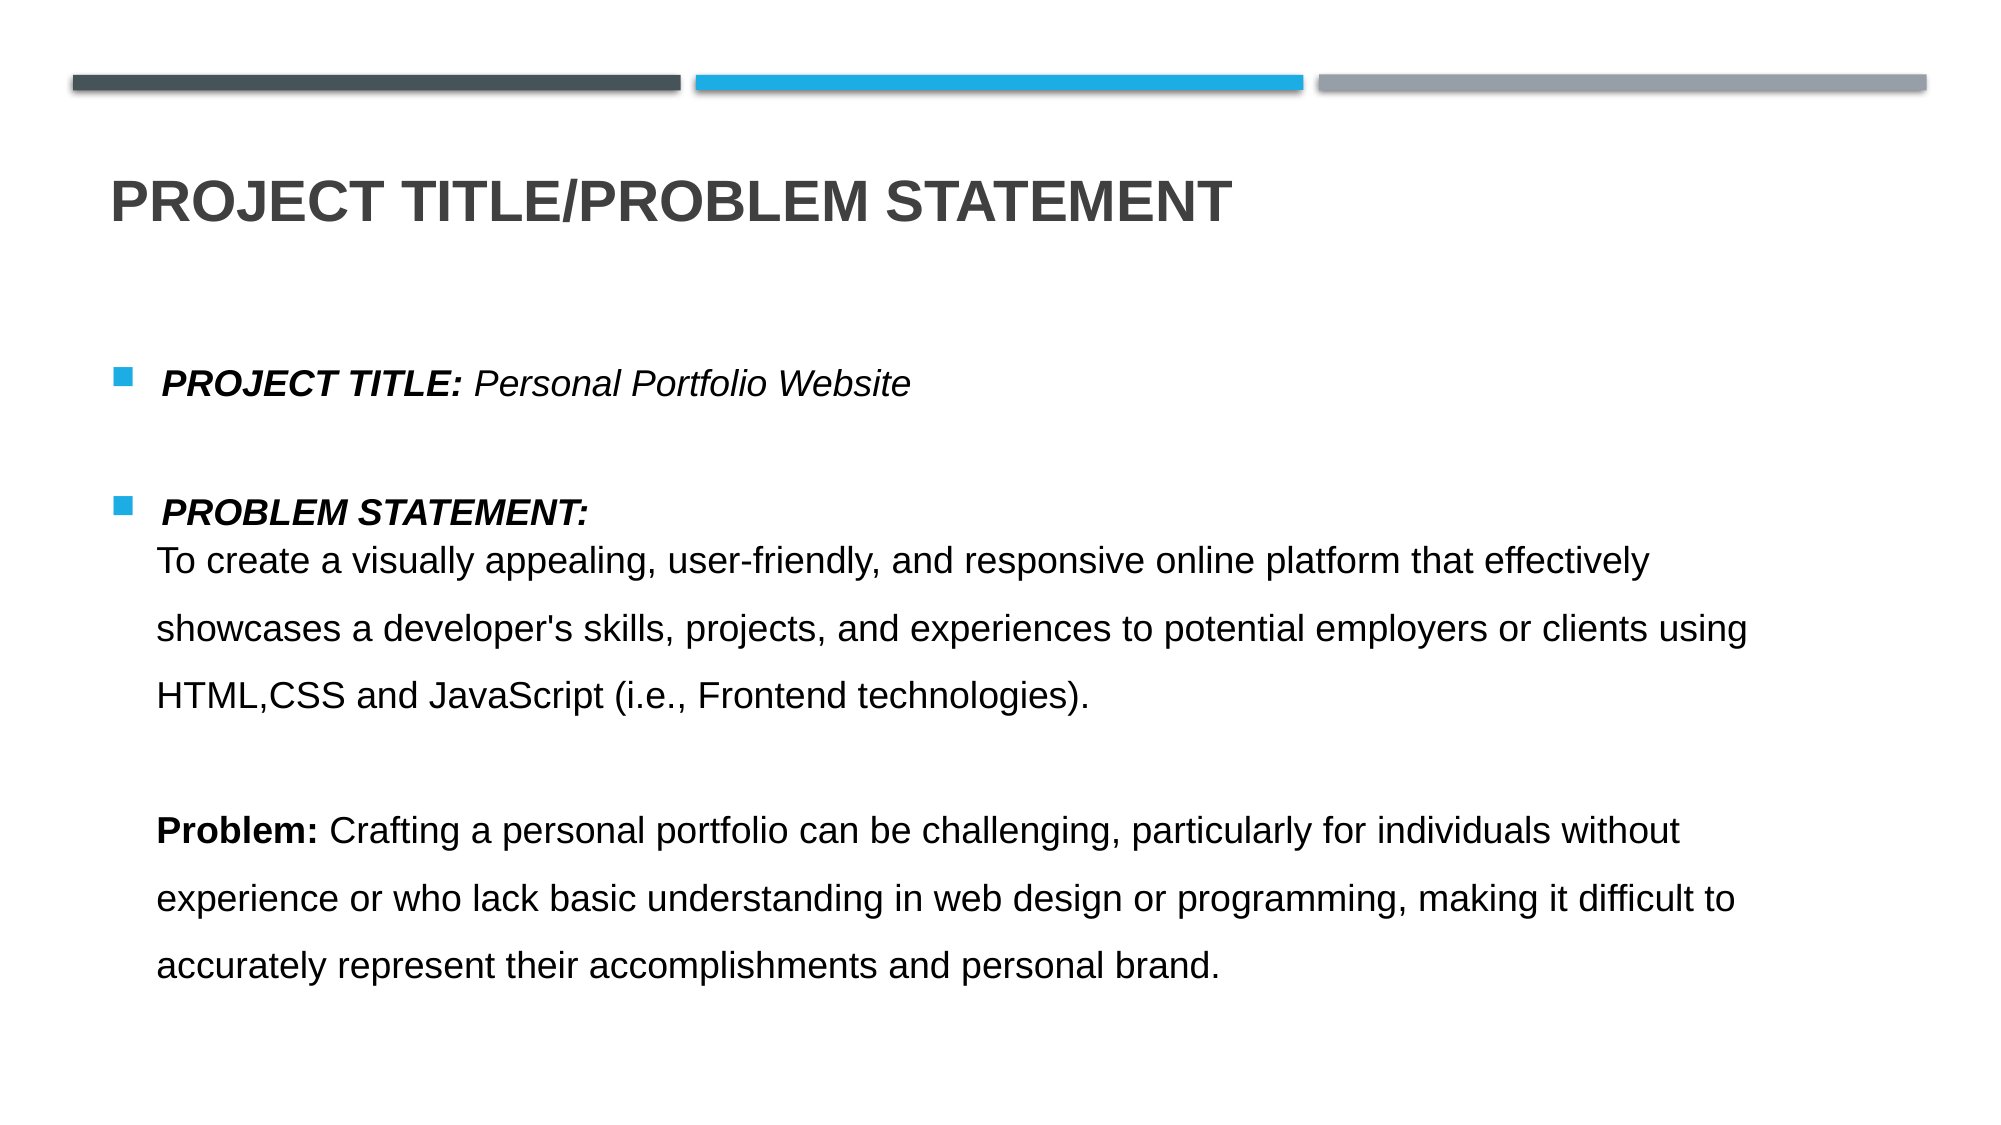

# PROJECT TITLE/Problem Statement
PROJECT TITLE: Personal Portfolio Website

PROBLEM STATEMENT:

To create a visually appealing, user-friendly, and responsive online platform that effectively showcases a developer's skills, projects, and experiences to potential employers or clients using HTML,CSS and JavaScript (i.e., Frontend technologies).

Problem: Crafting a personal portfolio can be challenging, particularly for individuals without experience or who lack basic understanding in web design or programming, making it difficult to accurately represent their accomplishments and personal brand.